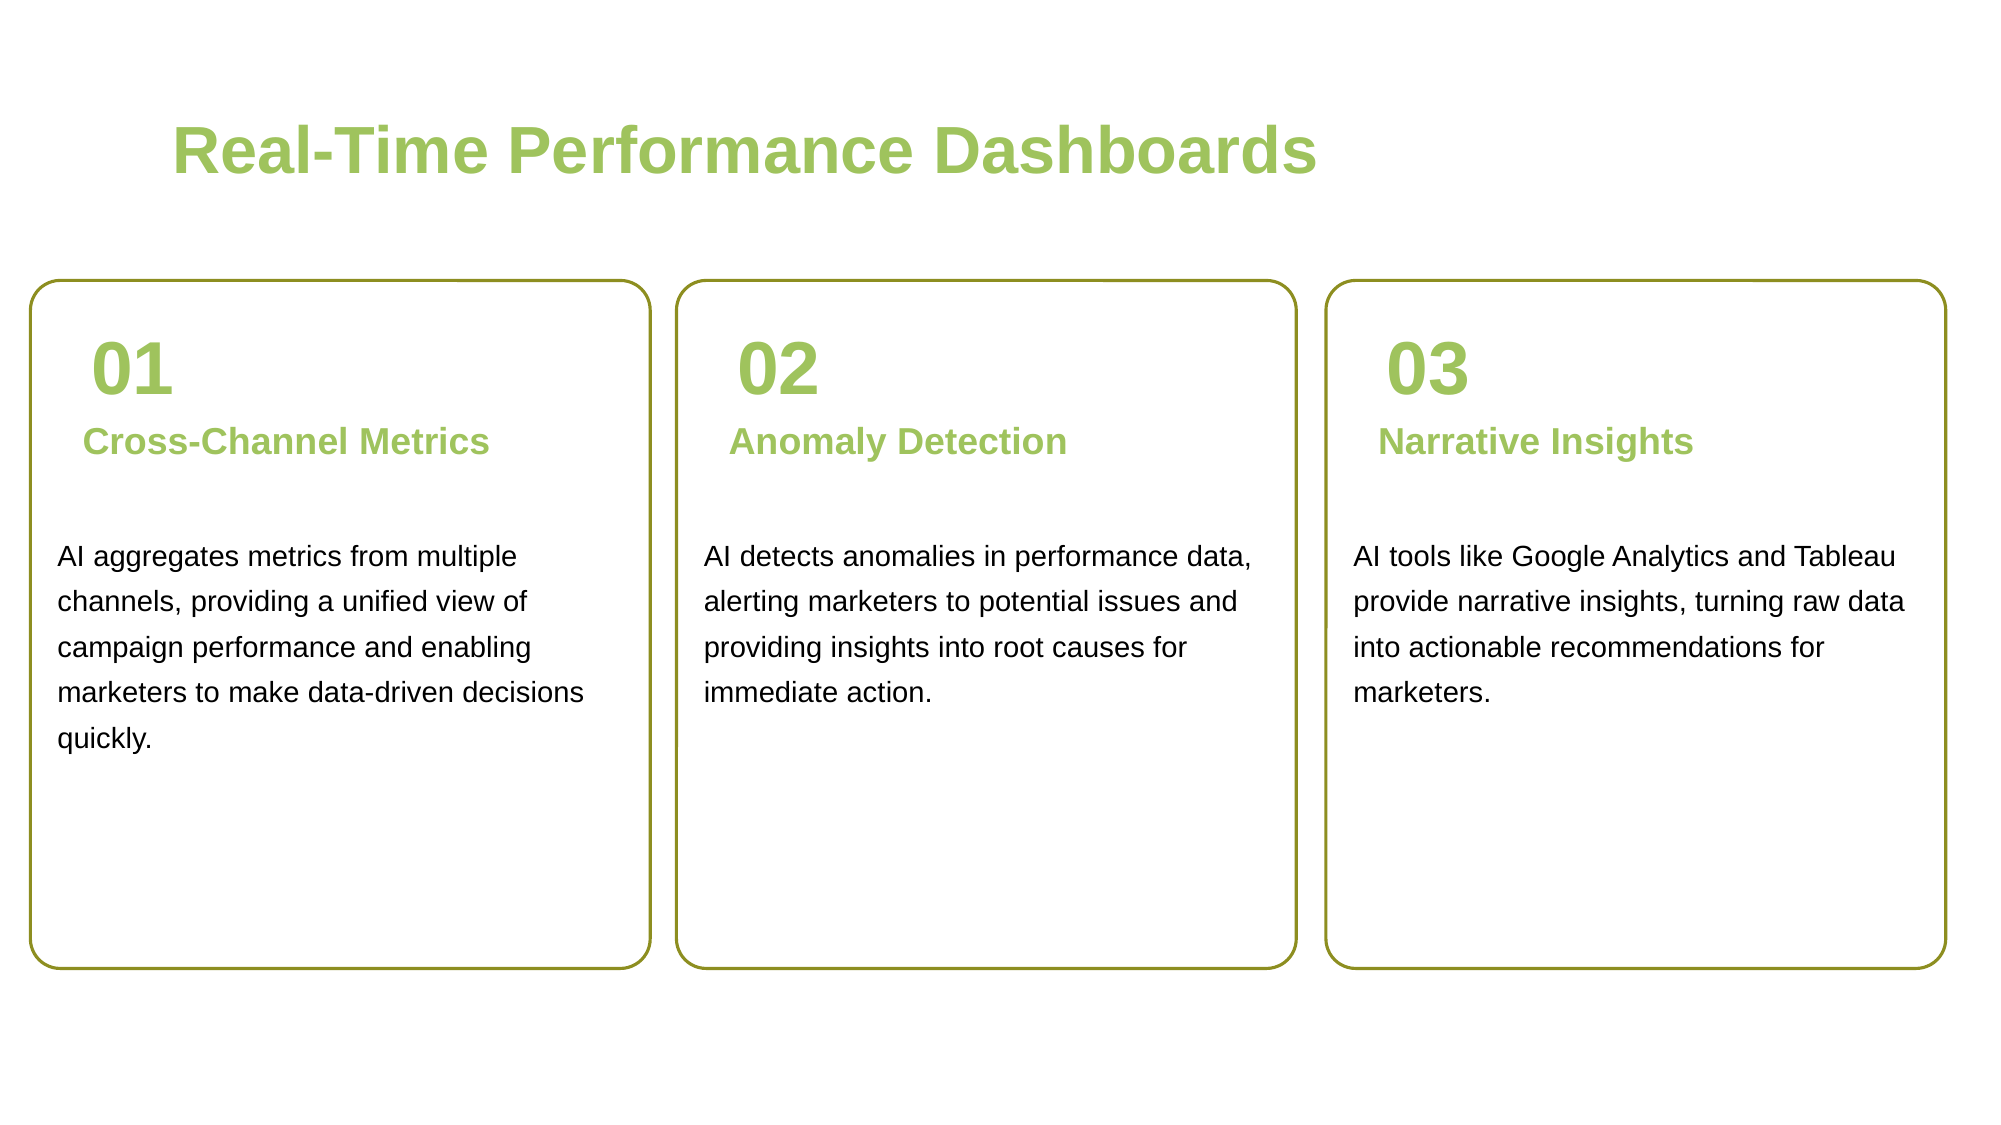

Real-Time Performance Dashboards

01
02
03
Cross-Channel Metrics
Anomaly Detection
Narrative Insights
AI aggregates metrics from multiple channels, providing a unified view of campaign performance and enabling marketers to make data-driven decisions quickly.
AI detects anomalies in performance data, alerting marketers to potential issues and providing insights into root causes for immediate action.
AI tools like Google Analytics and Tableau provide narrative insights, turning raw data into actionable recommendations for marketers.